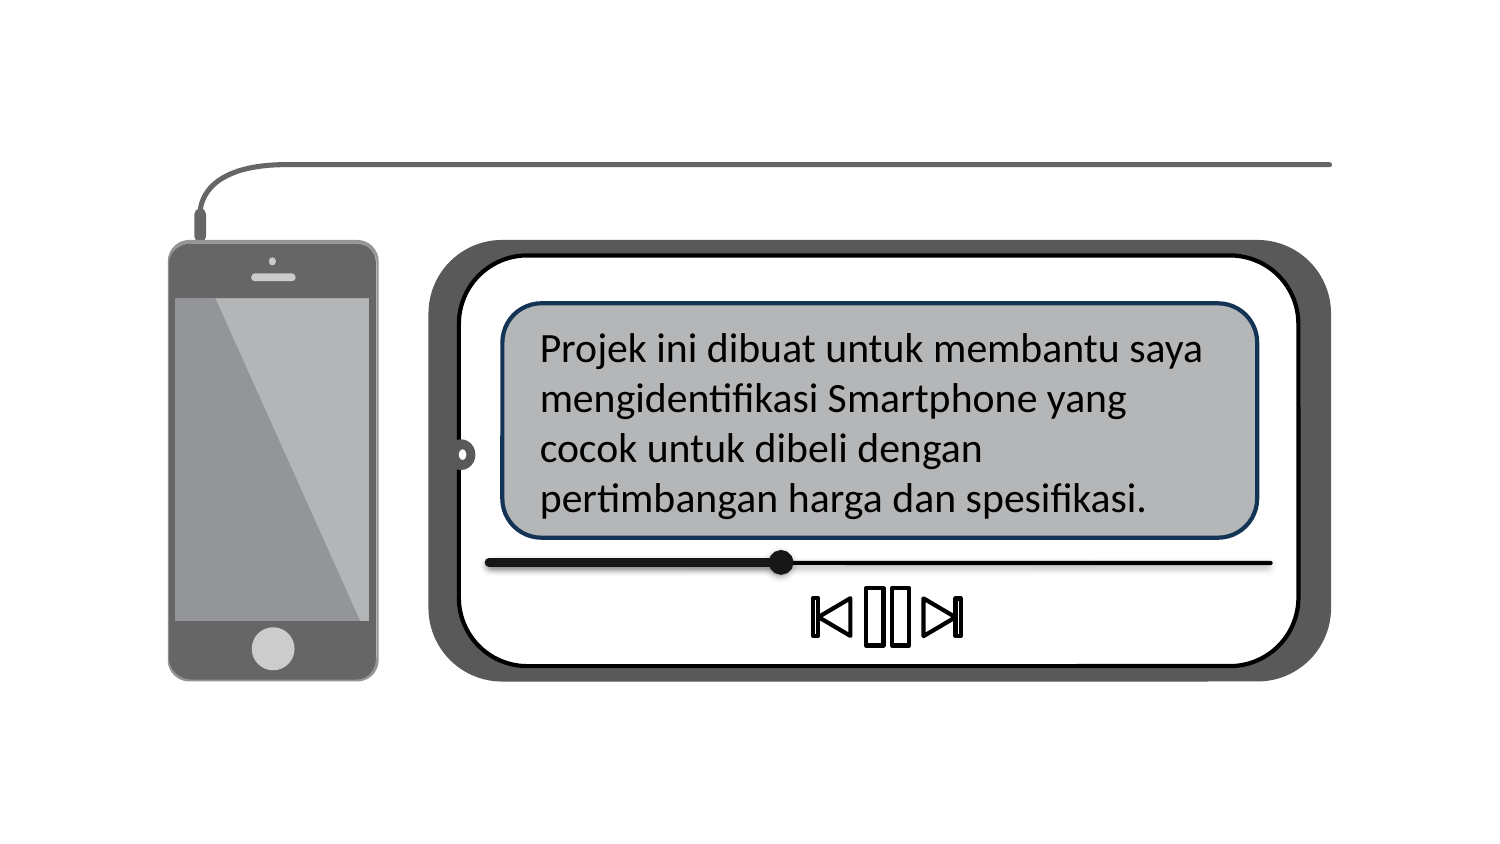

Projek ini dibuat untuk membantu saya mengidentifikasi Smartphone yang cocok untuk dibeli dengan pertimbangan harga dan spesifikasi.